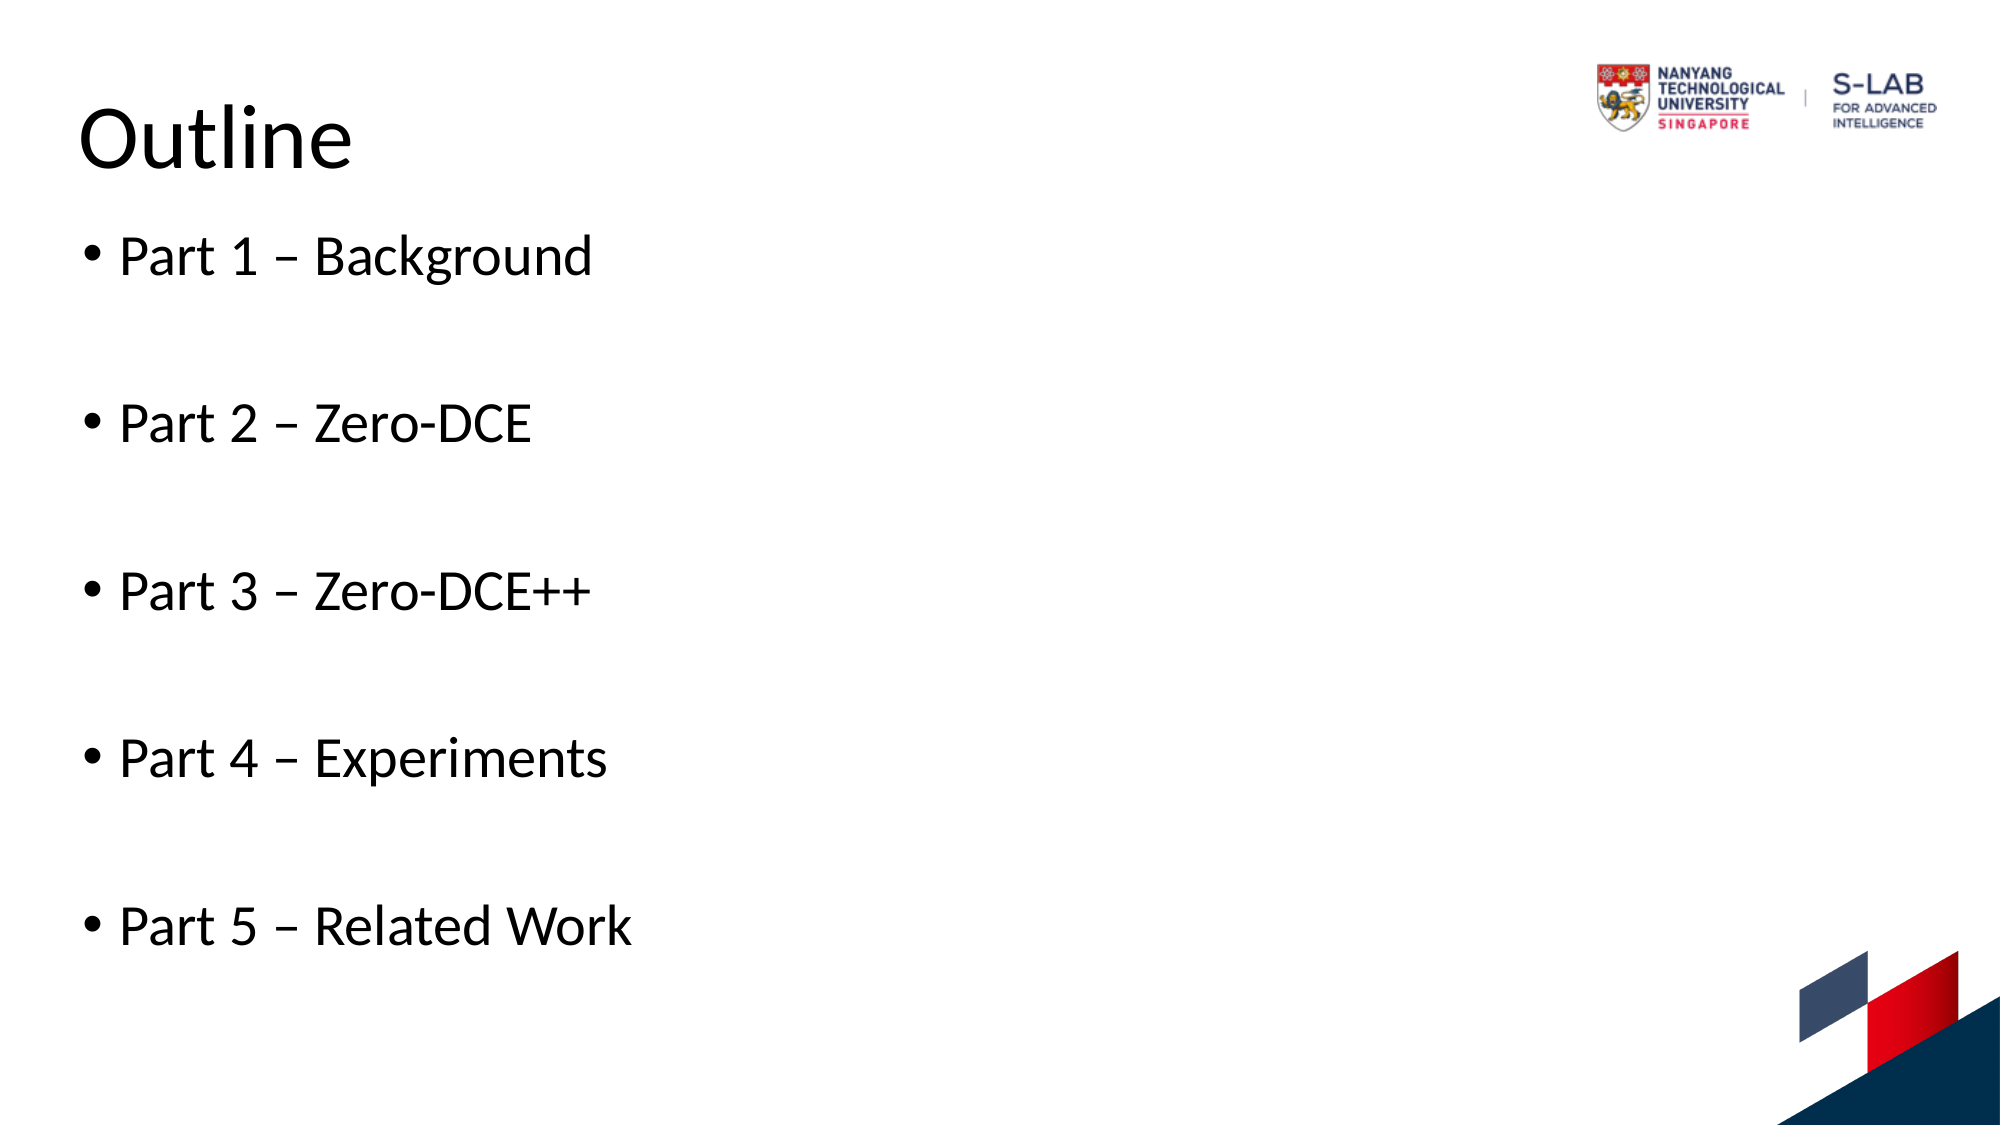

# Outline
Part 1 – Background

Part 2 – Zero-DCE

Part 3 – Zero-DCE++

Part 4 – Experiments

Part 5 – Related Work